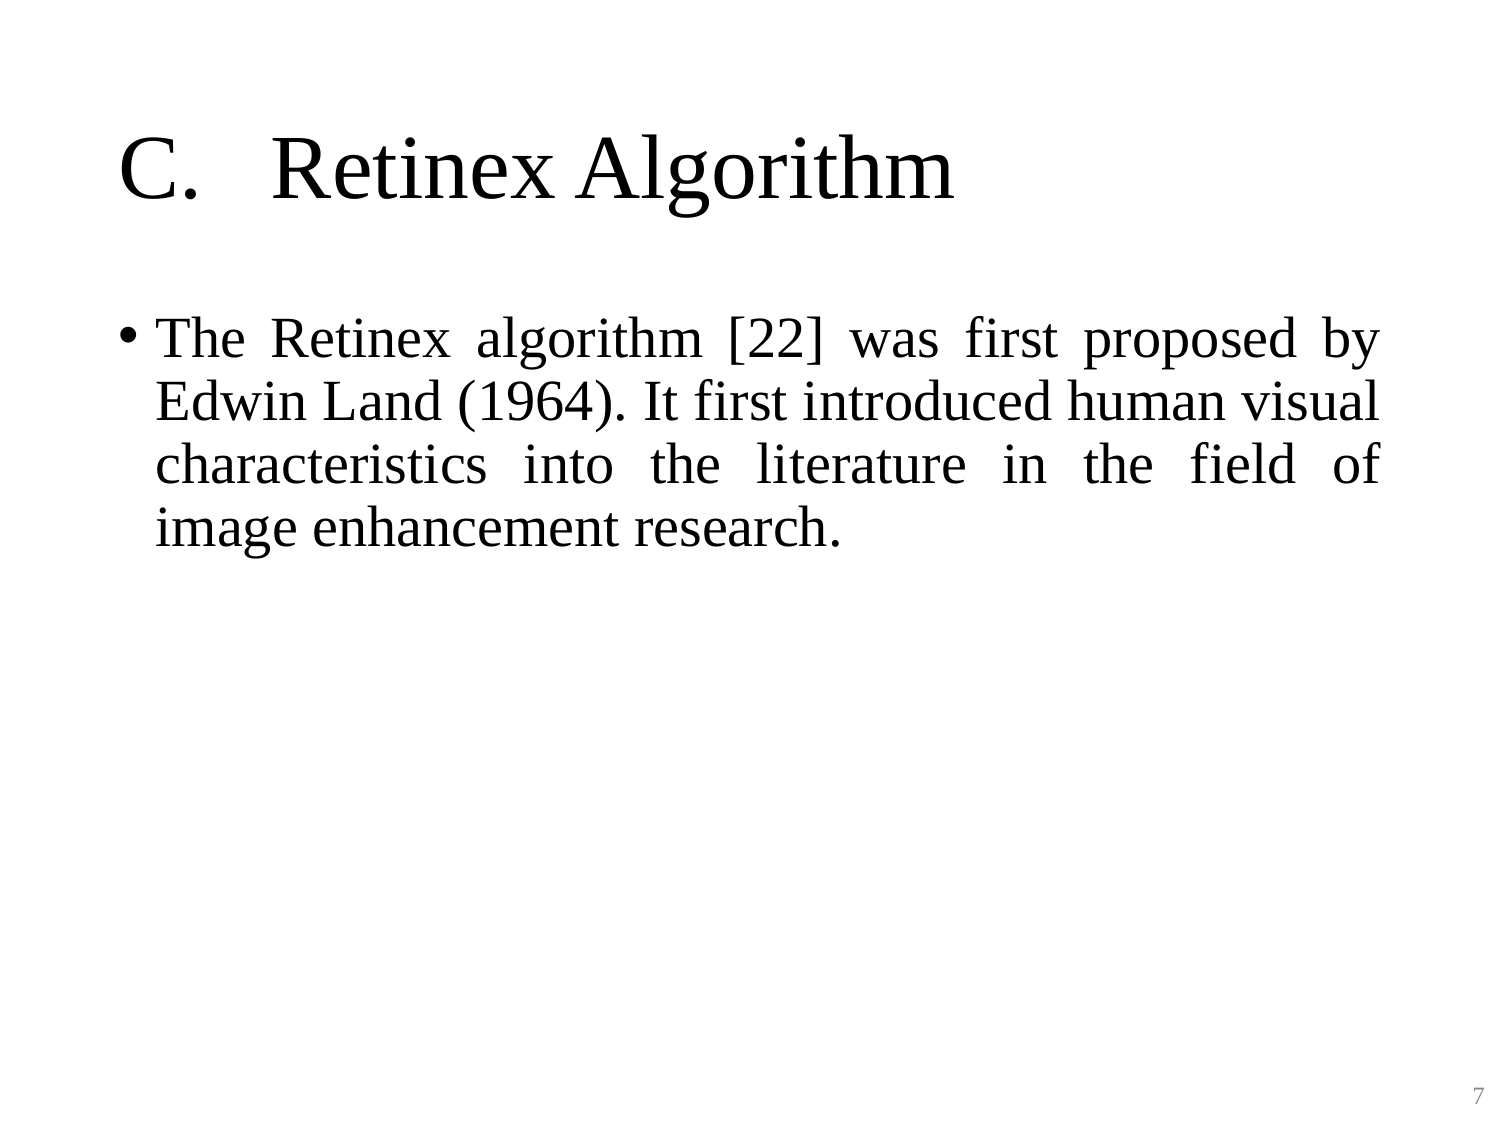

# C.  Retinex Algorithm
The Retinex algorithm [22] was first proposed by Edwin Land (1964). It first introduced human visual characteristics into the literature in the field of image enhancement research.
7